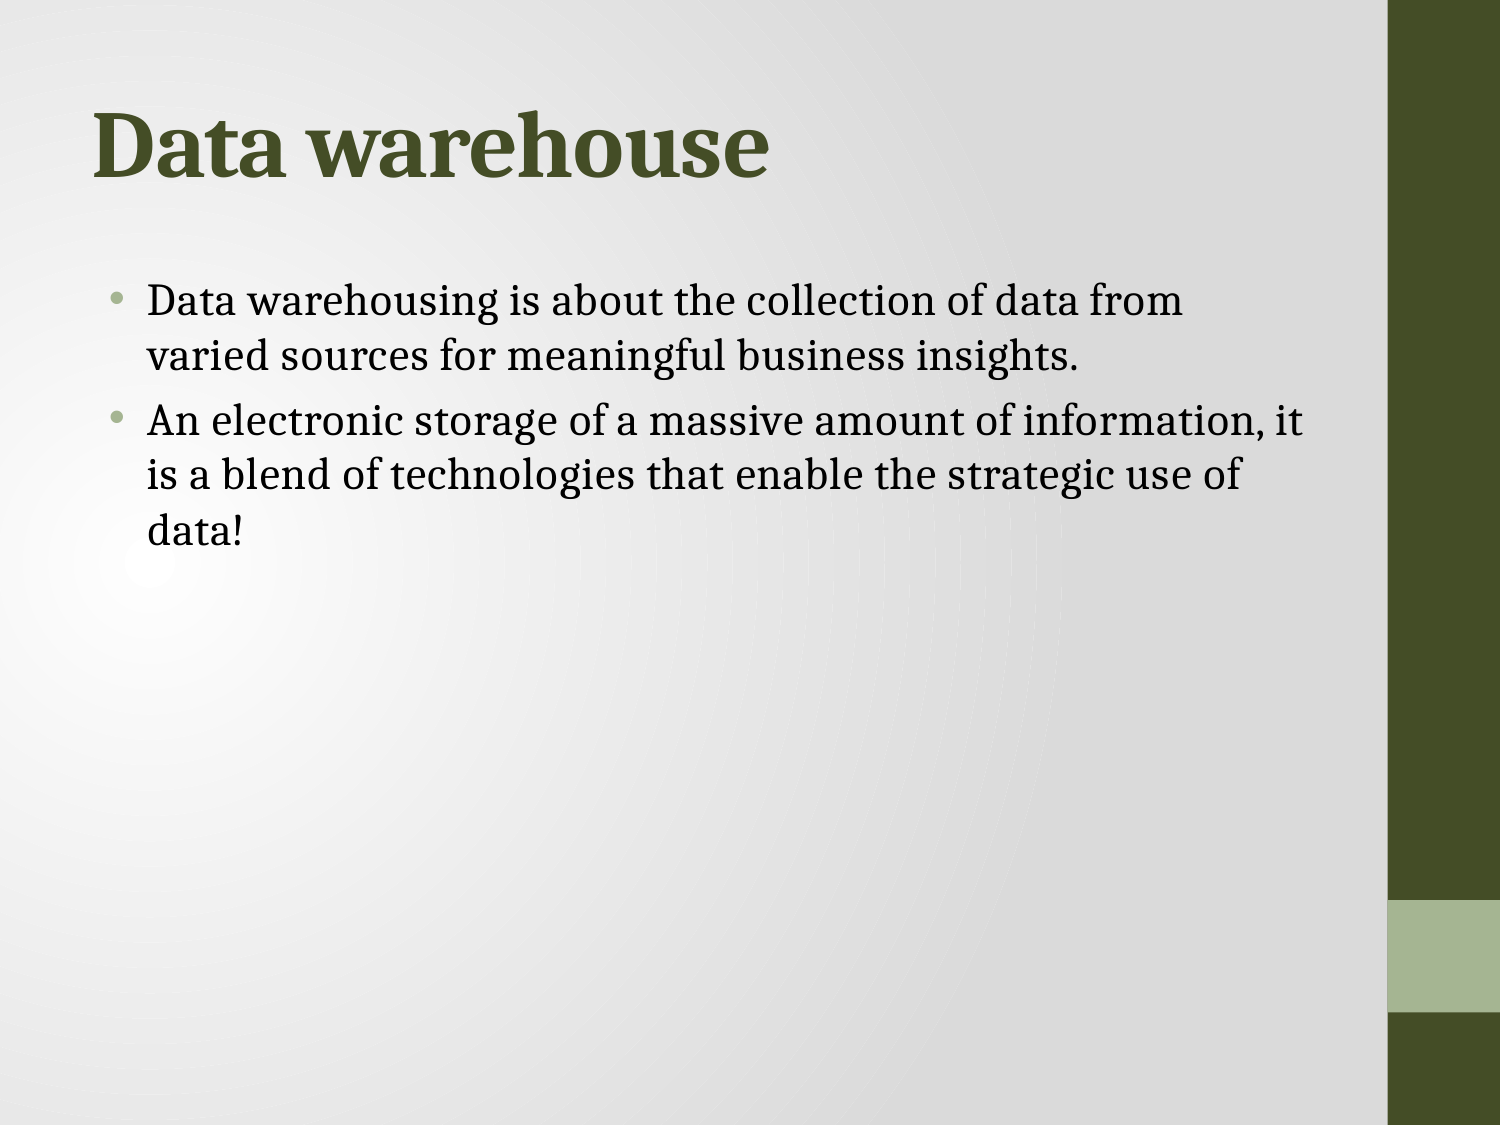

# Data warehouse
Data warehousing is about the collection of data from varied sources for meaningful business insights.
An electronic storage of a massive amount of information, it is a blend of technologies that enable the strategic use of data!